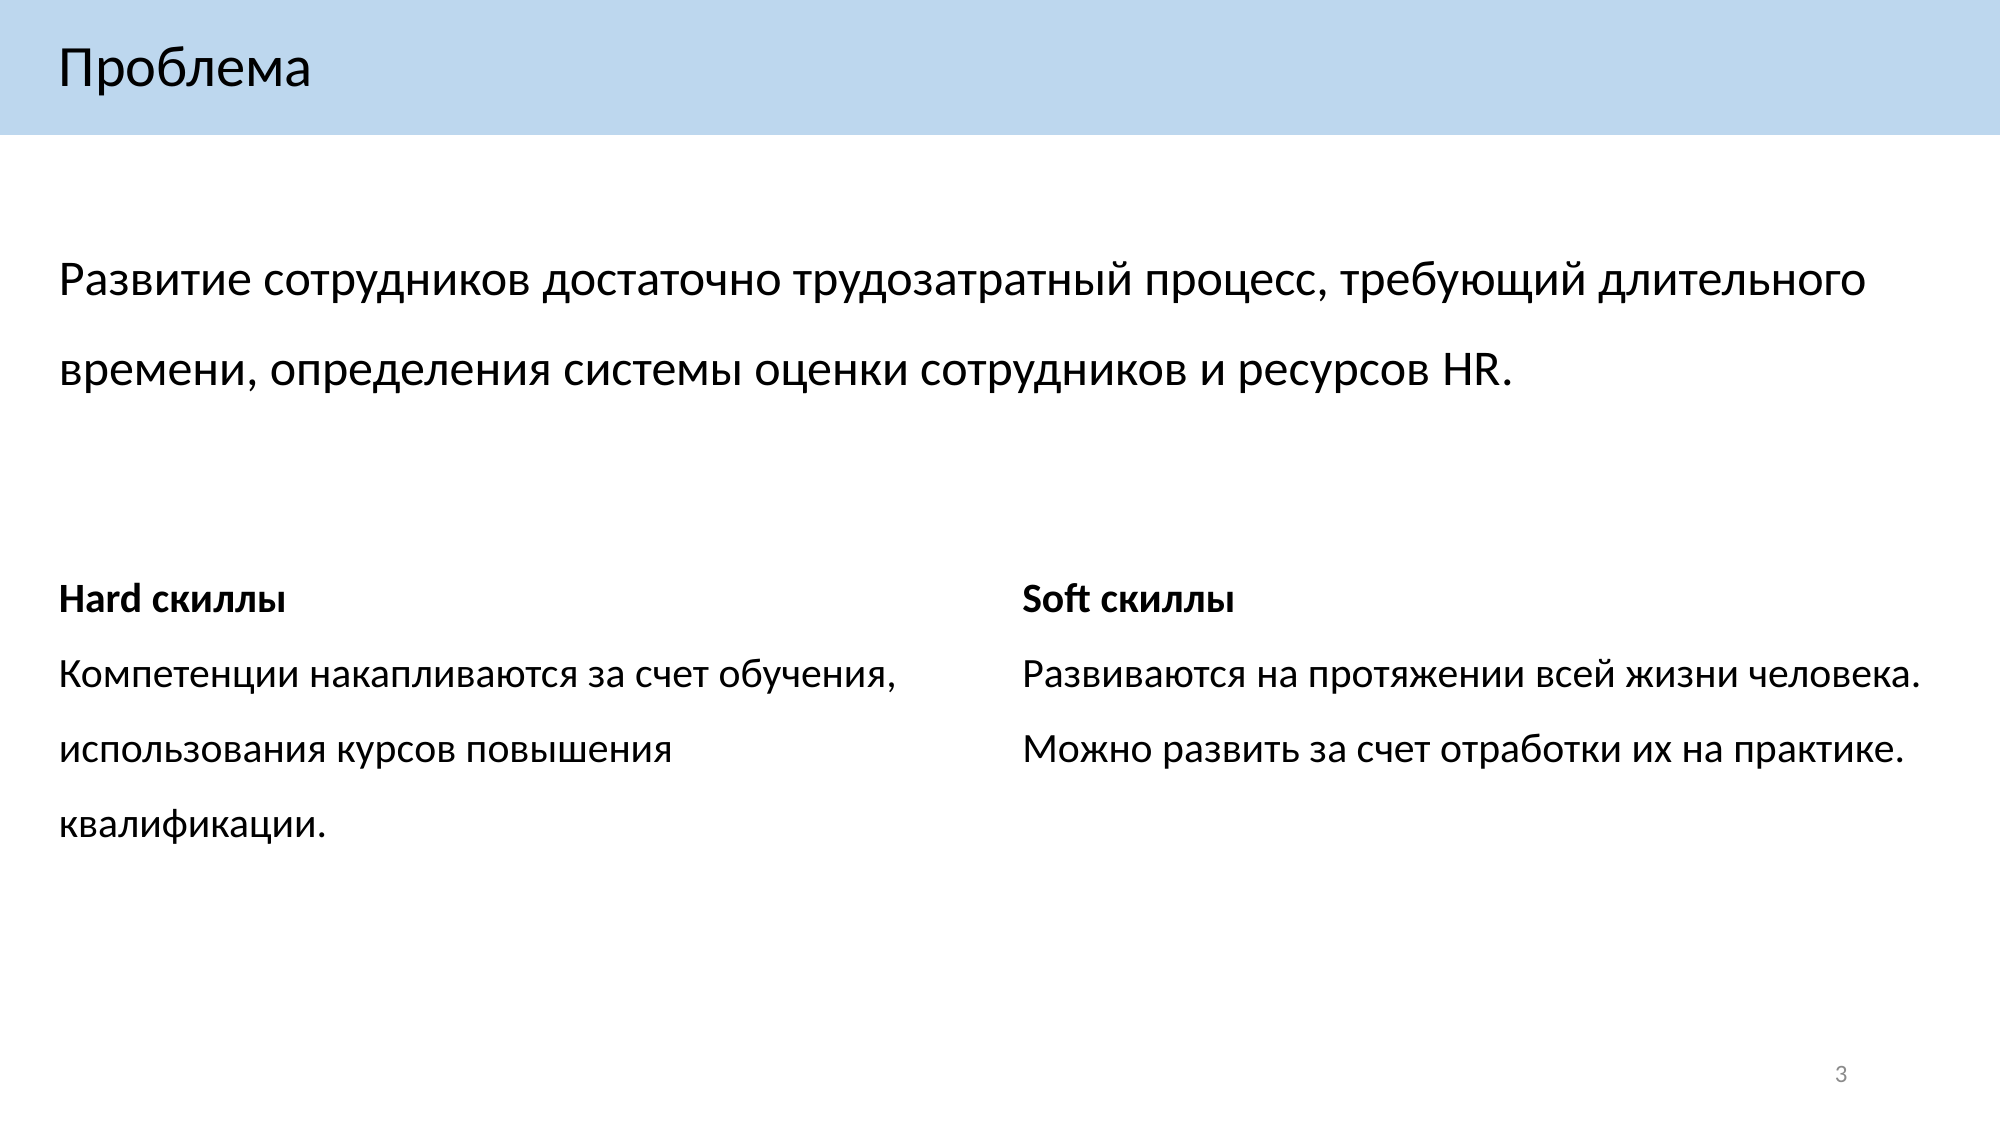

Проблема
Развитие сотрудников достаточно трудозатратный процесс, требующий длительного времени, определения системы оценки сотрудников и ресурсов HR.
Hard скиллы
Компетенции накапливаются за счет обучения, использования курсов повышения квалификации.
Soft скиллы
Развиваются на протяжении всей жизни человека. Можно развить за счет отработки их на практике.
3